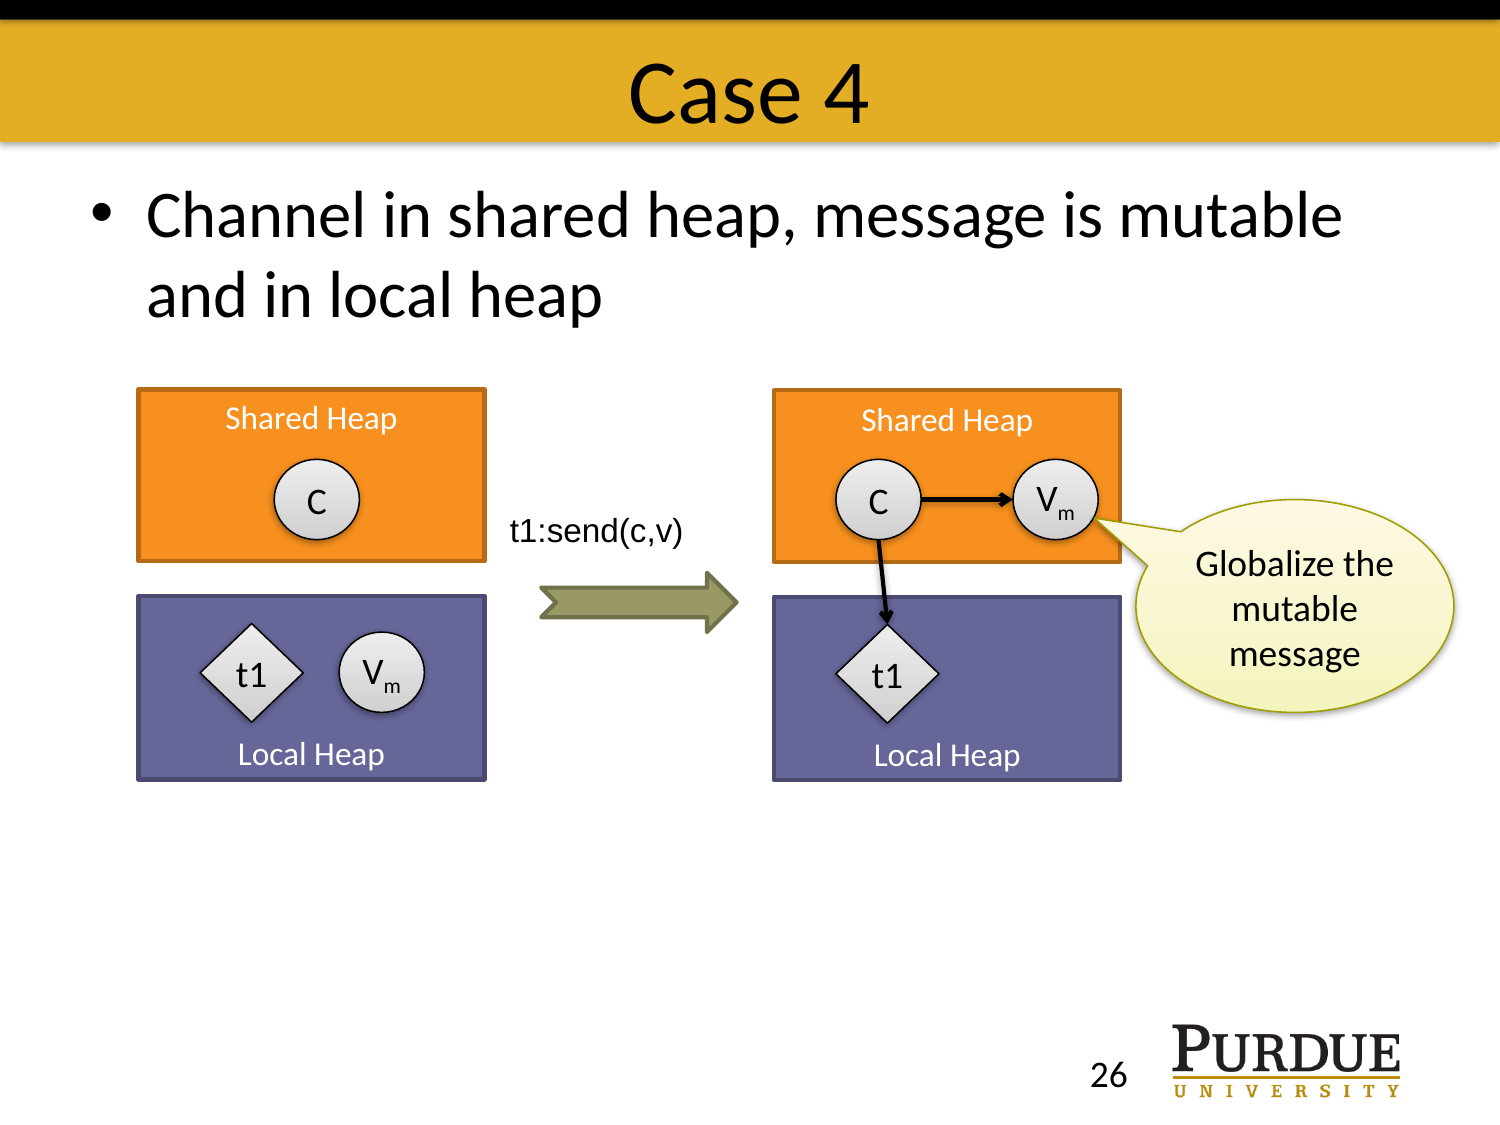

# Case 4
Channel in shared heap, message is mutable and in local heap
Shared Heap
Shared Heap
C
C
Vm
Globalize the mutable message
t1:send(c,v)

Local Heap
Local Heap
t1
t1
Vm
26